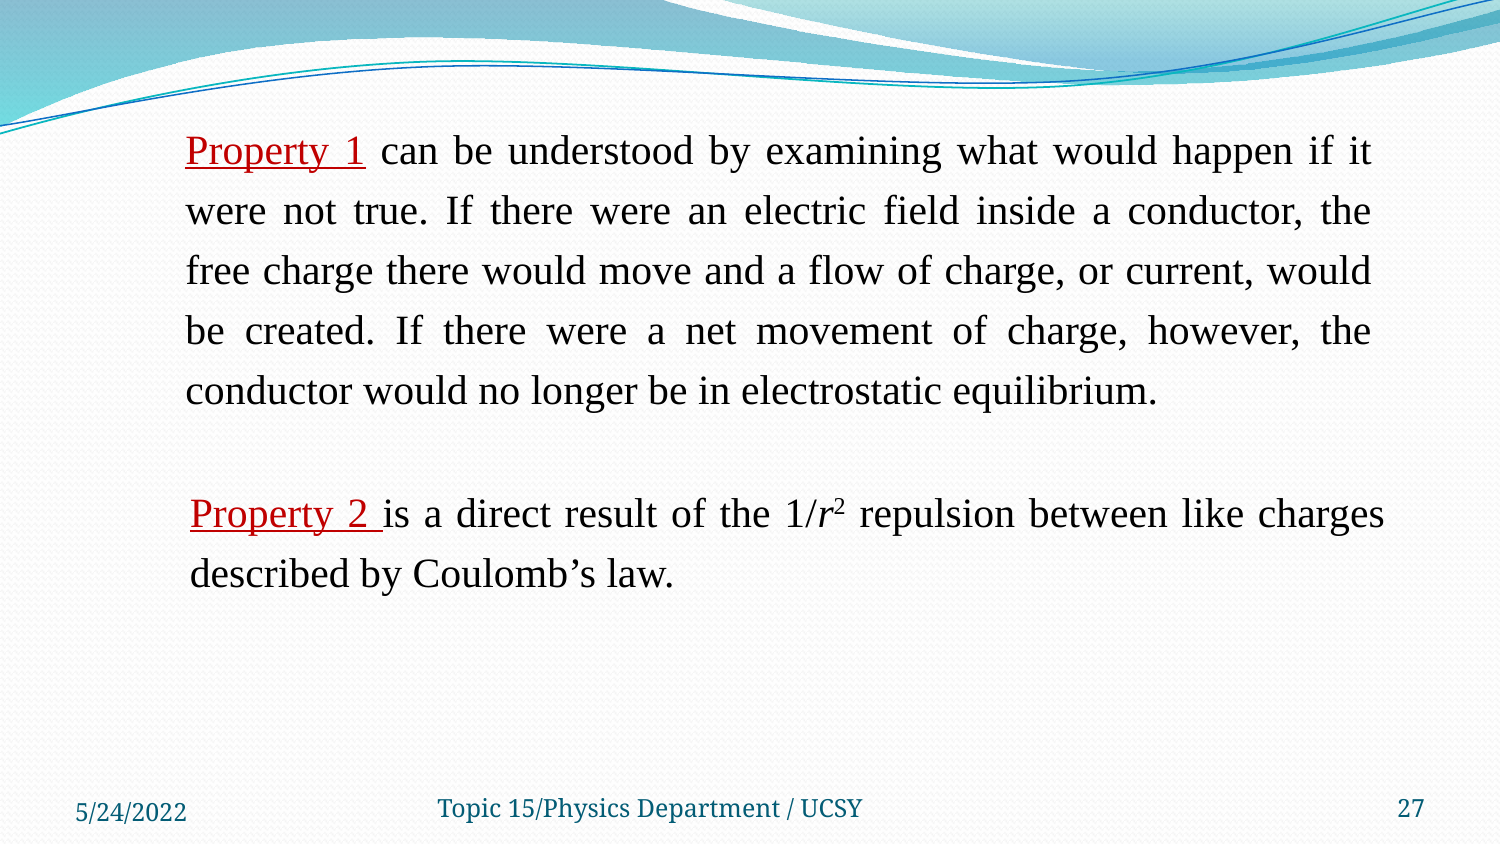

Property 1 can be understood by examining what would happen if it were not true. If there were an electric field inside a conductor, the free charge there would move and a flow of charge, or current, would be created. If there were a net movement of charge, however, the conductor would no longer be in electrostatic equilibrium.
Property 2 is a direct result of the 1/r2 repulsion between like charges described by Coulomb’s law.
5/24/2022
Topic 15/Physics Department / UCSY
27